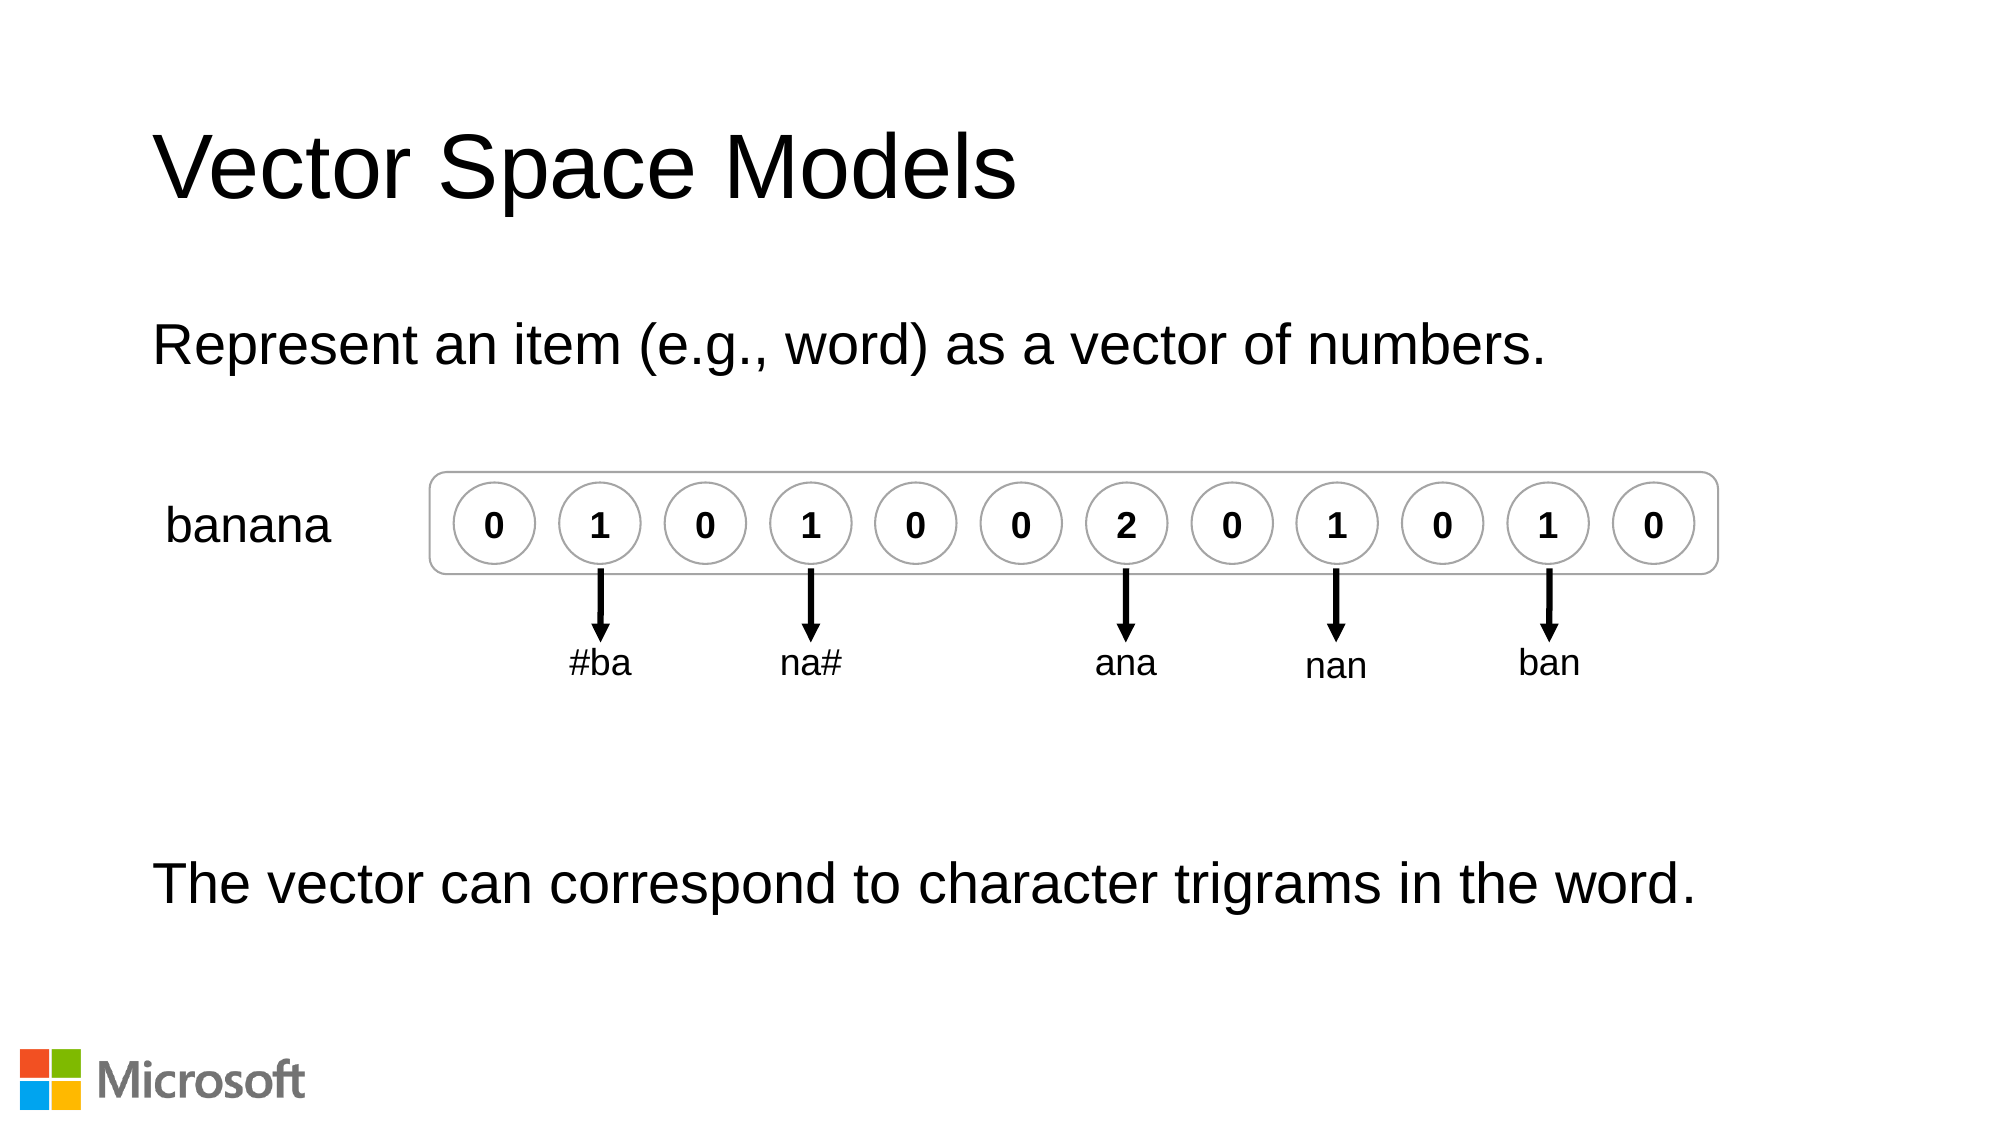

# Vector Space Models
Represent an item (e.g., word) as a vector of numbers.

The vector can correspond to character trigrams in the word.

1
0
0
0
1
2
0
1
1
0
0
0
banana
#ba
na#
ana
ban
nan